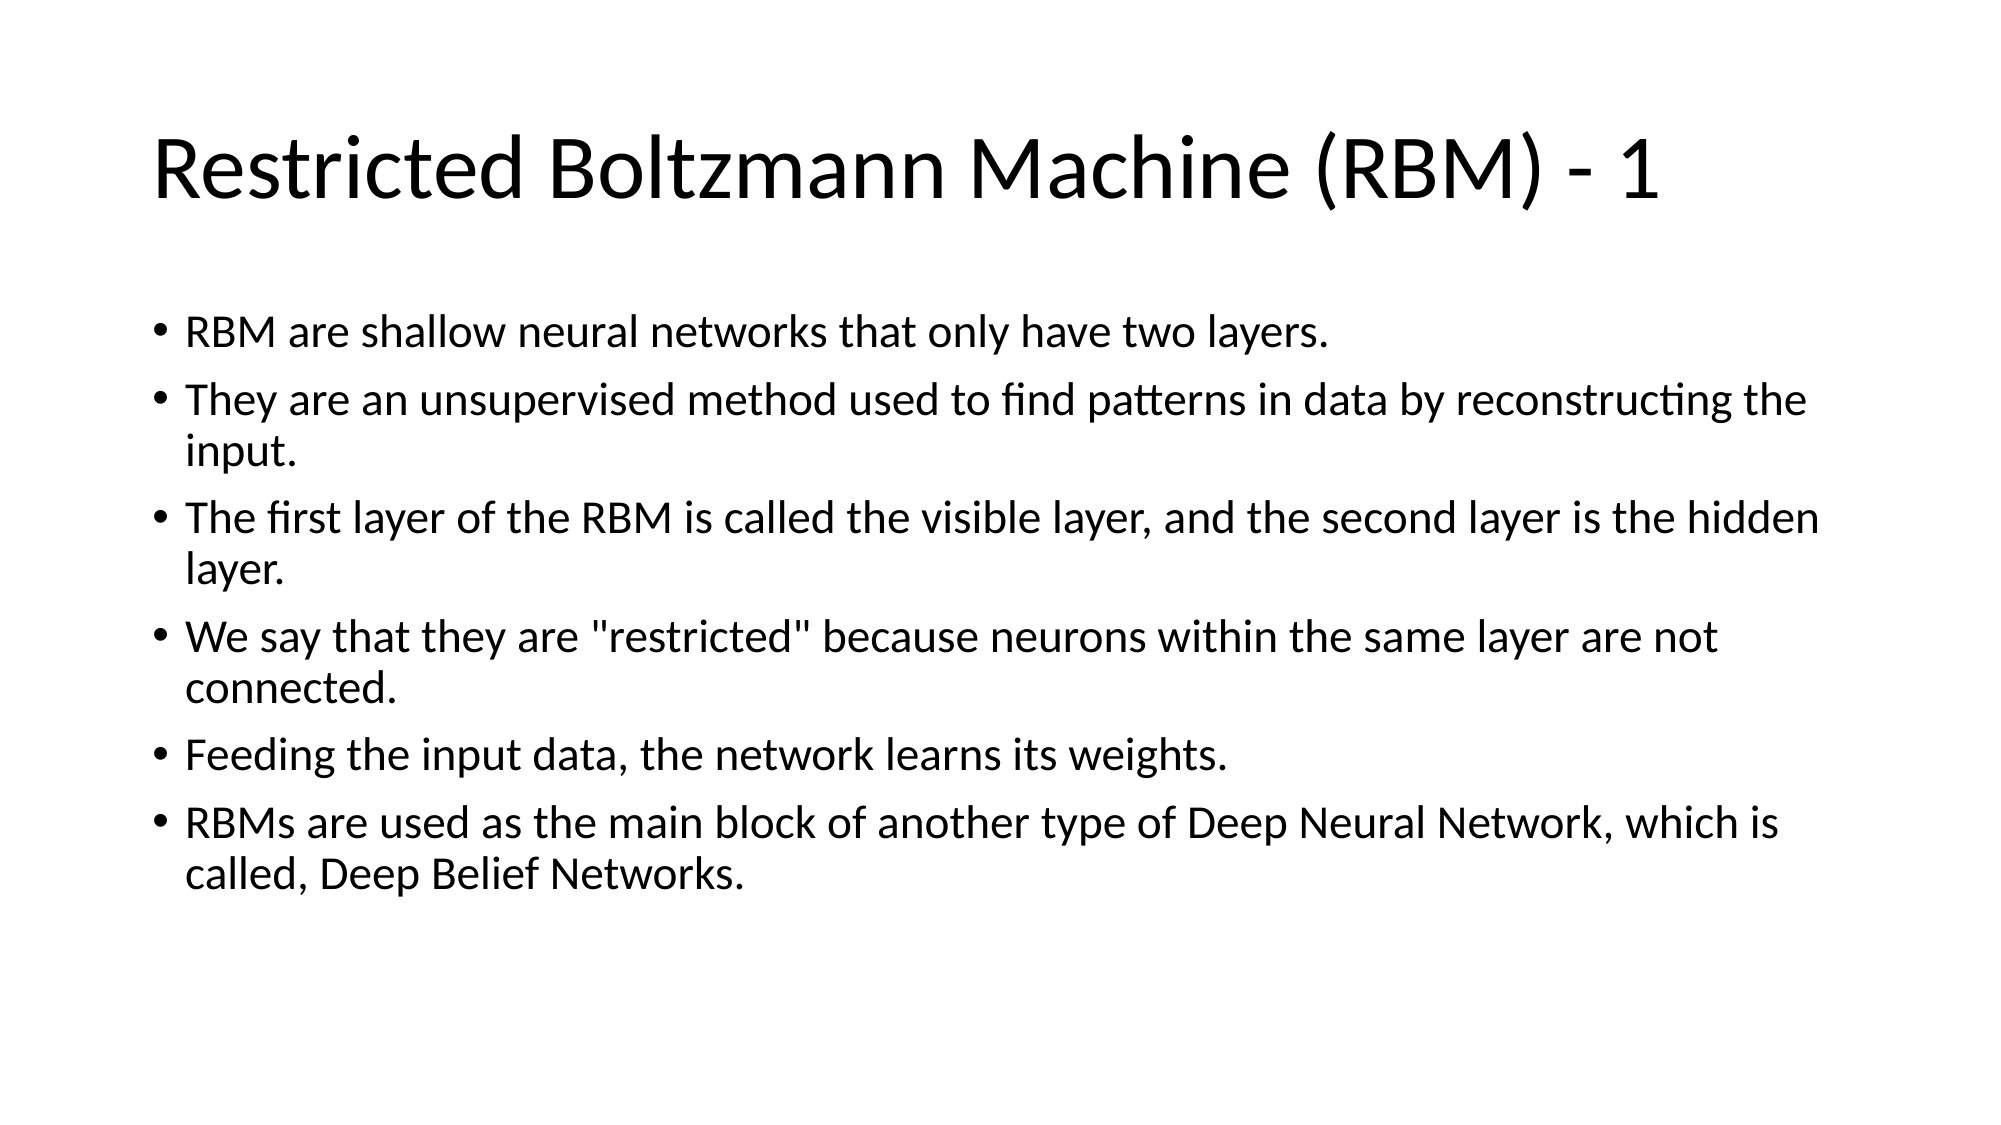

# Restricted Boltzmann Machine (RBM) - 1
RBM are shallow neural networks that only have two layers.
They are an unsupervised method used to find patterns in data by reconstructing the input.
The first layer of the RBM is called the visible layer, and the second layer is the hidden layer.
We say that they are "restricted" because neurons within the same layer are not connected.
Feeding the input data, the network learns its weights.
RBMs are used as the main block of another type of Deep Neural Network, which is called, Deep Belief Networks.